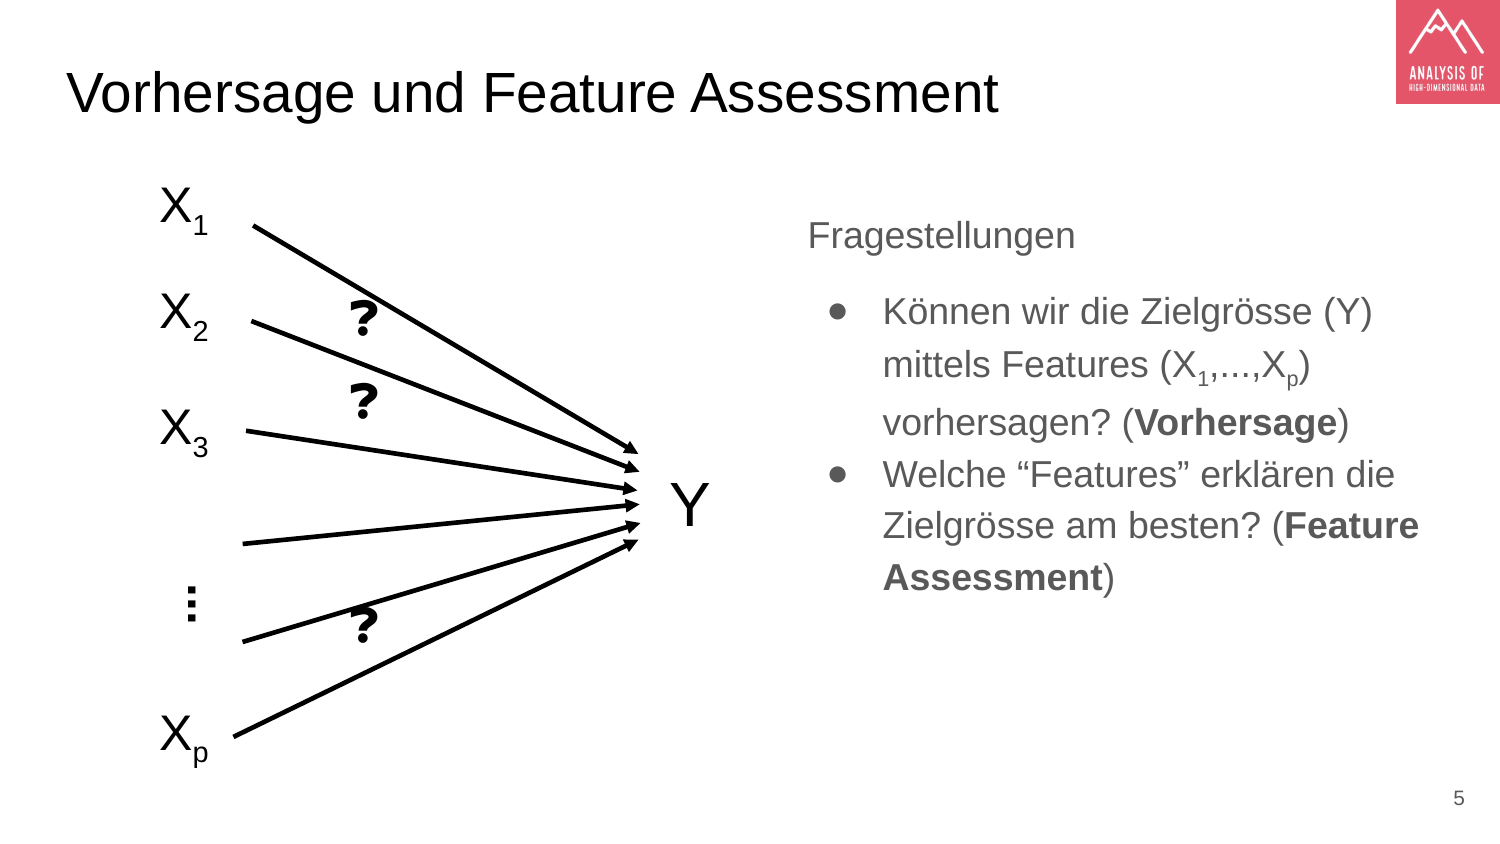

# Vorhersage und Feature Assessment
X1
X3
Y
...
X2
Xp
Fragestellungen
Können wir die Zielgrösse (Y) mittels Features (X1,...,Xp) vorhersagen? (Vorhersage)
Welche “Features” erklären die Zielgrösse am besten? (Feature Assessment)

❓
❓
❓
5